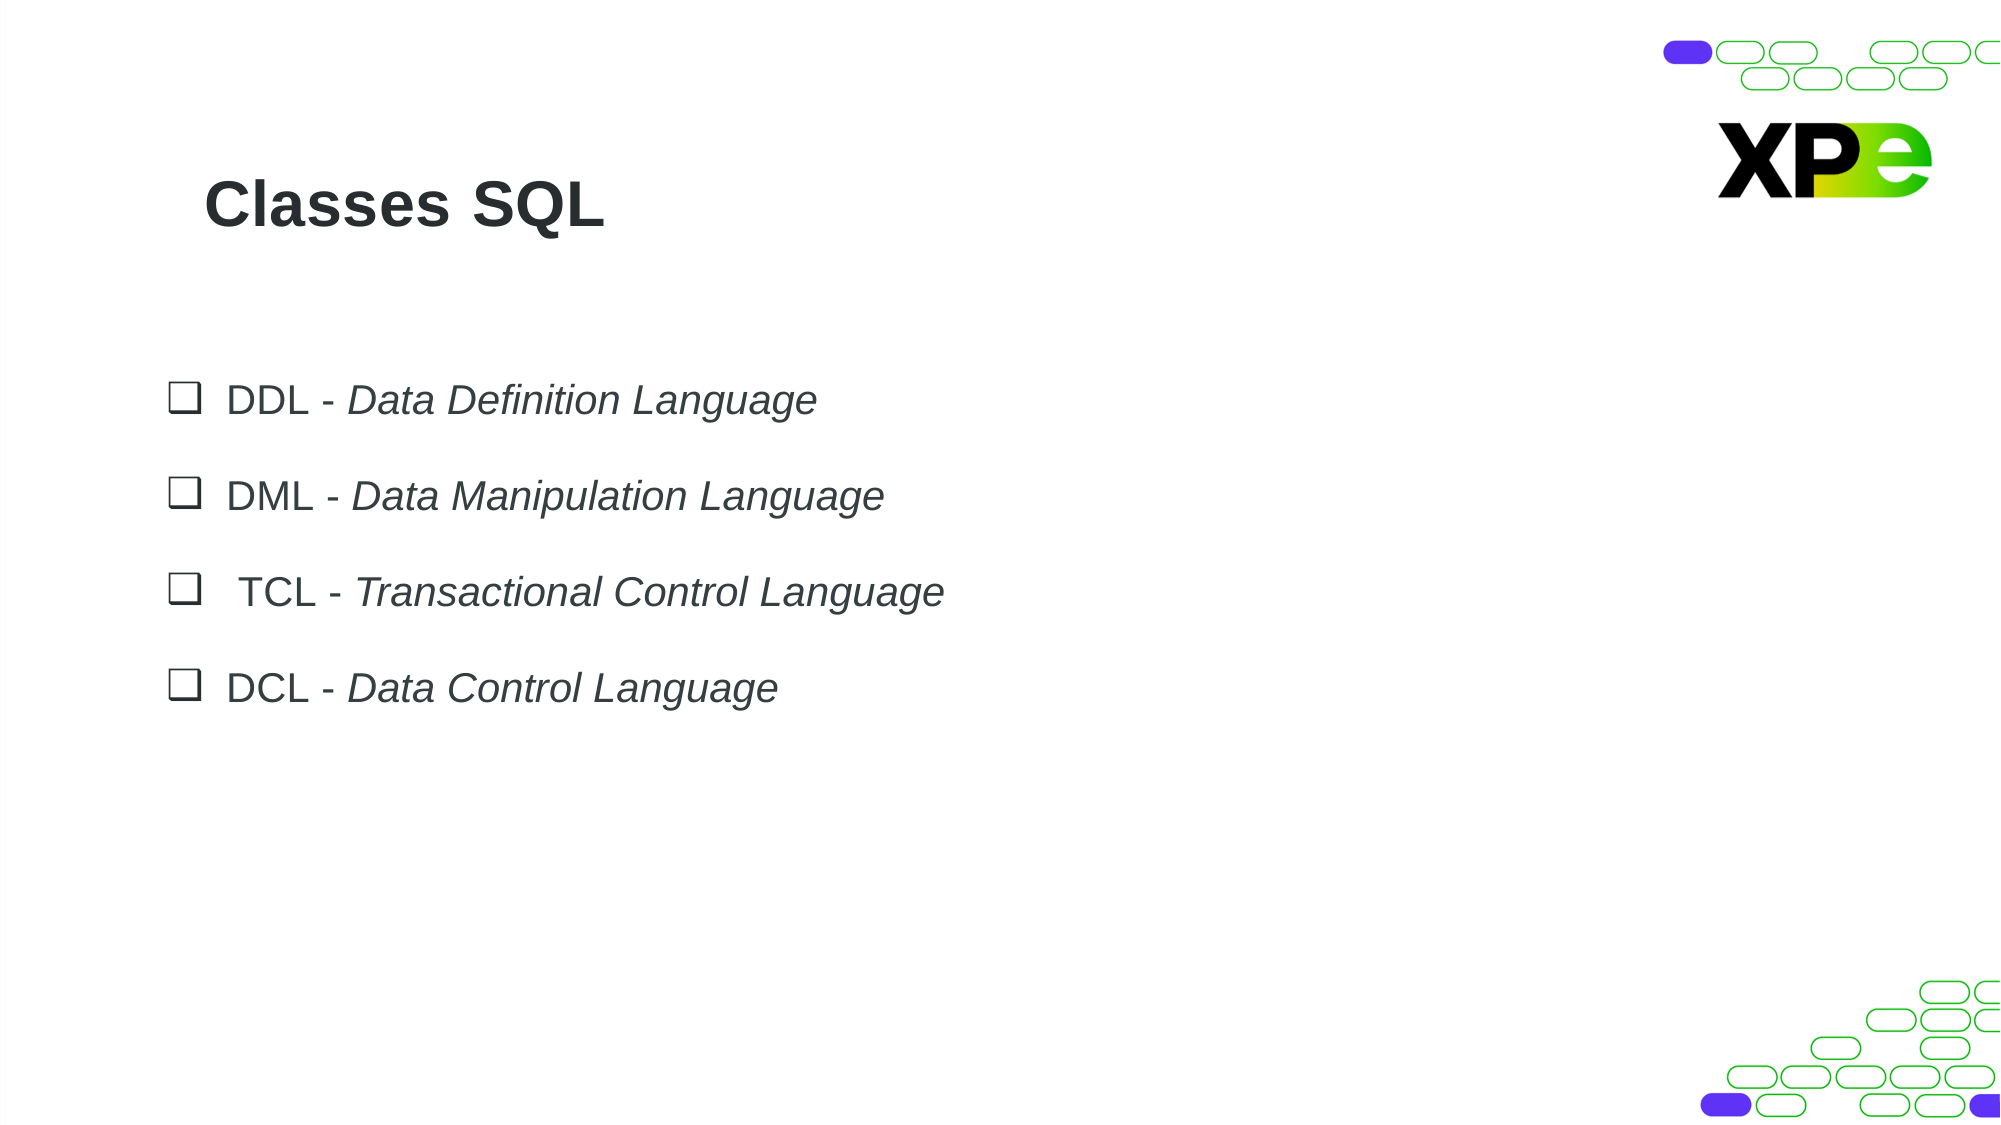

# Classes SQL
DDL - Data Definition Language
DML - Data Manipulation Language
TCL - Transactional Control Language
DCL - Data Control Language